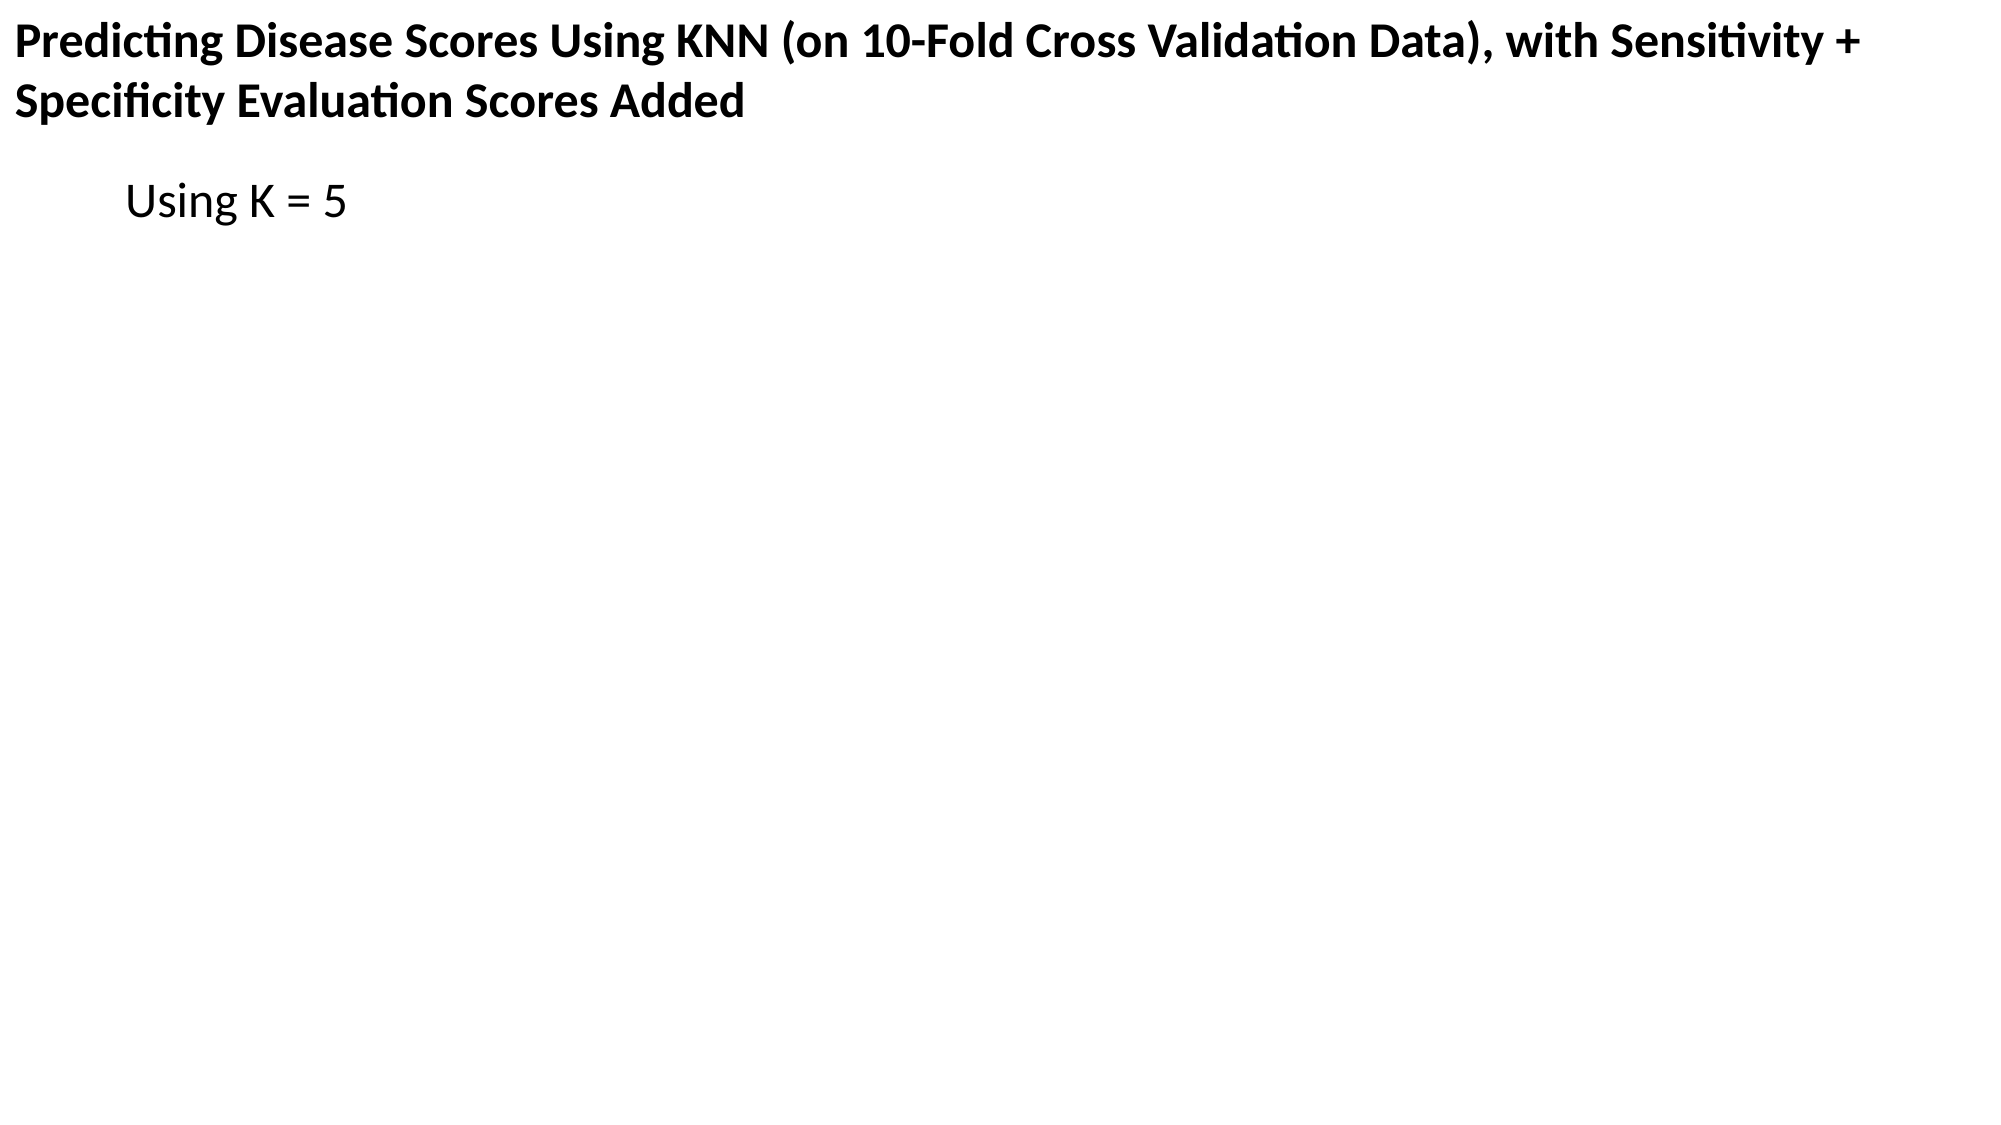

Predicting Disease Scores Using KNN (on 10-Fold Cross Validation Data), with Sensitivity + Specificity Evaluation Scores Added
Using K = 5